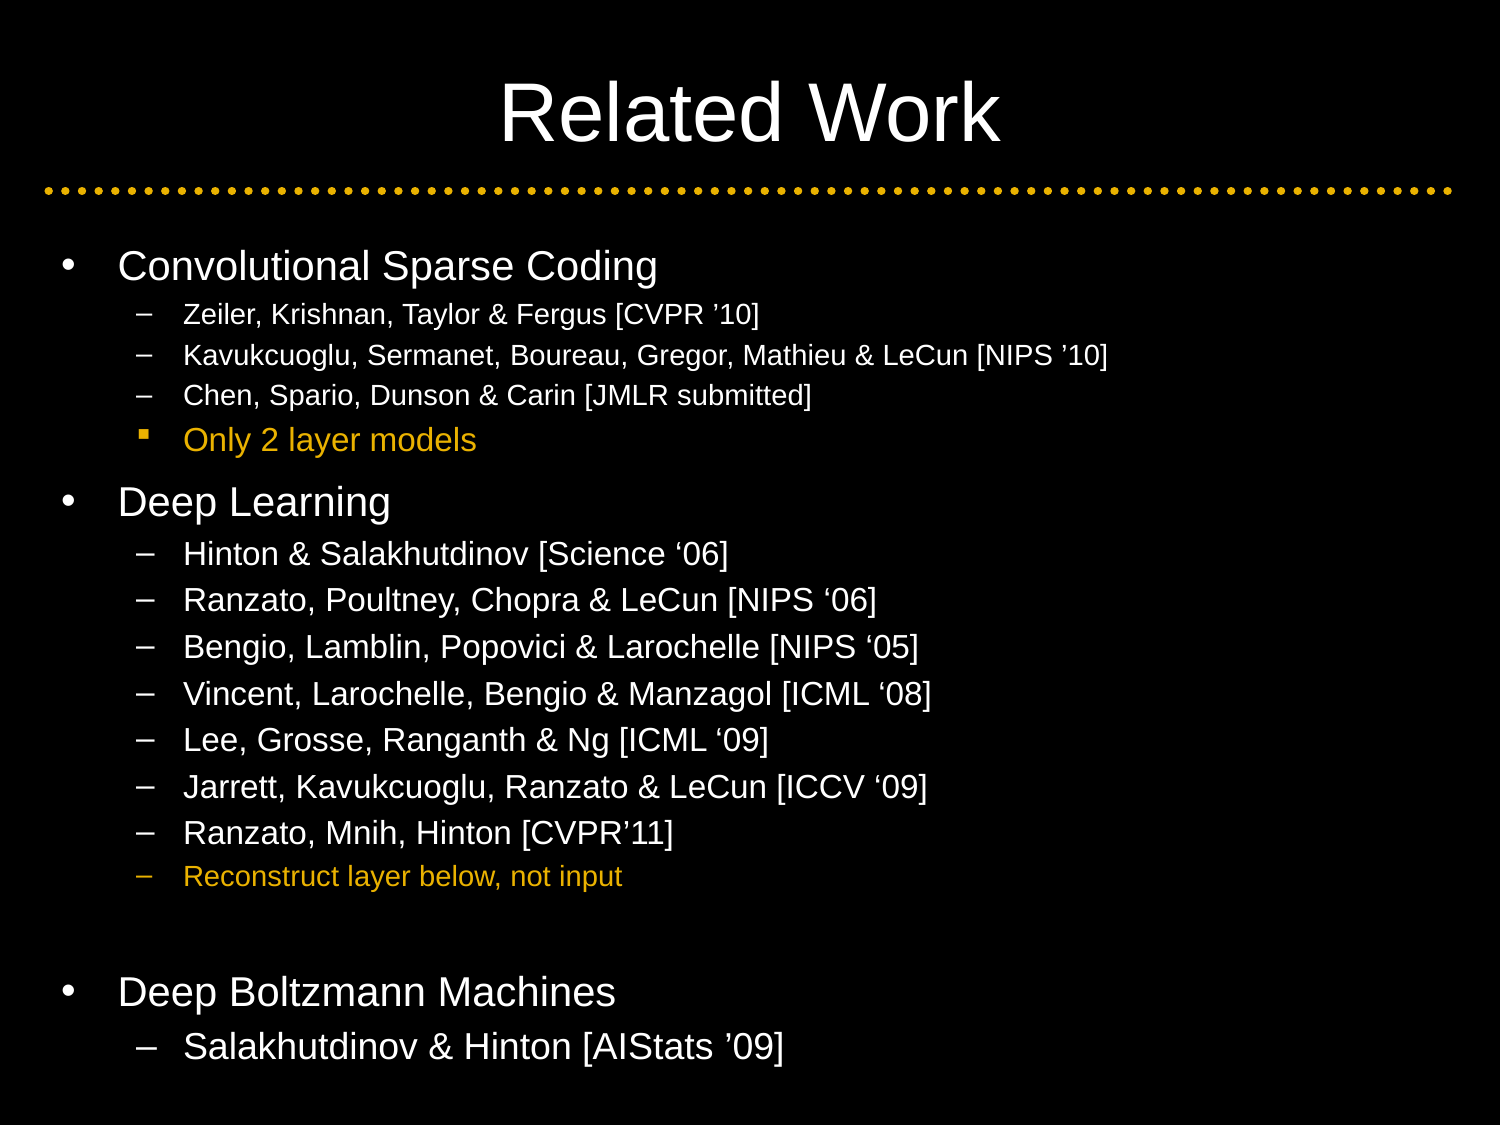

# Related Work
Convolutional Sparse Coding
Zeiler, Krishnan, Taylor & Fergus [CVPR ’10]
Kavukcuoglu, Sermanet, Boureau, Gregor, Mathieu & LeCun [NIPS ’10]
Chen, Spario, Dunson & Carin [JMLR submitted]
Only 2 layer models

Deep Learning
Hinton & Salakhutdinov [Science ‘06]
Ranzato, Poultney, Chopra & LeCun [NIPS ‘06]
Bengio, Lamblin, Popovici & Larochelle [NIPS ‘05]
Vincent, Larochelle, Bengio & Manzagol [ICML ‘08]
Lee, Grosse, Ranganth & Ng [ICML ‘09]
Jarrett, Kavukcuoglu, Ranzato & LeCun [ICCV ‘09]
Ranzato, Mnih, Hinton [CVPR’11]
Reconstruct layer below, not input

Deep Boltzmann Machines
Salakhutdinov & Hinton [AIStats ’09]